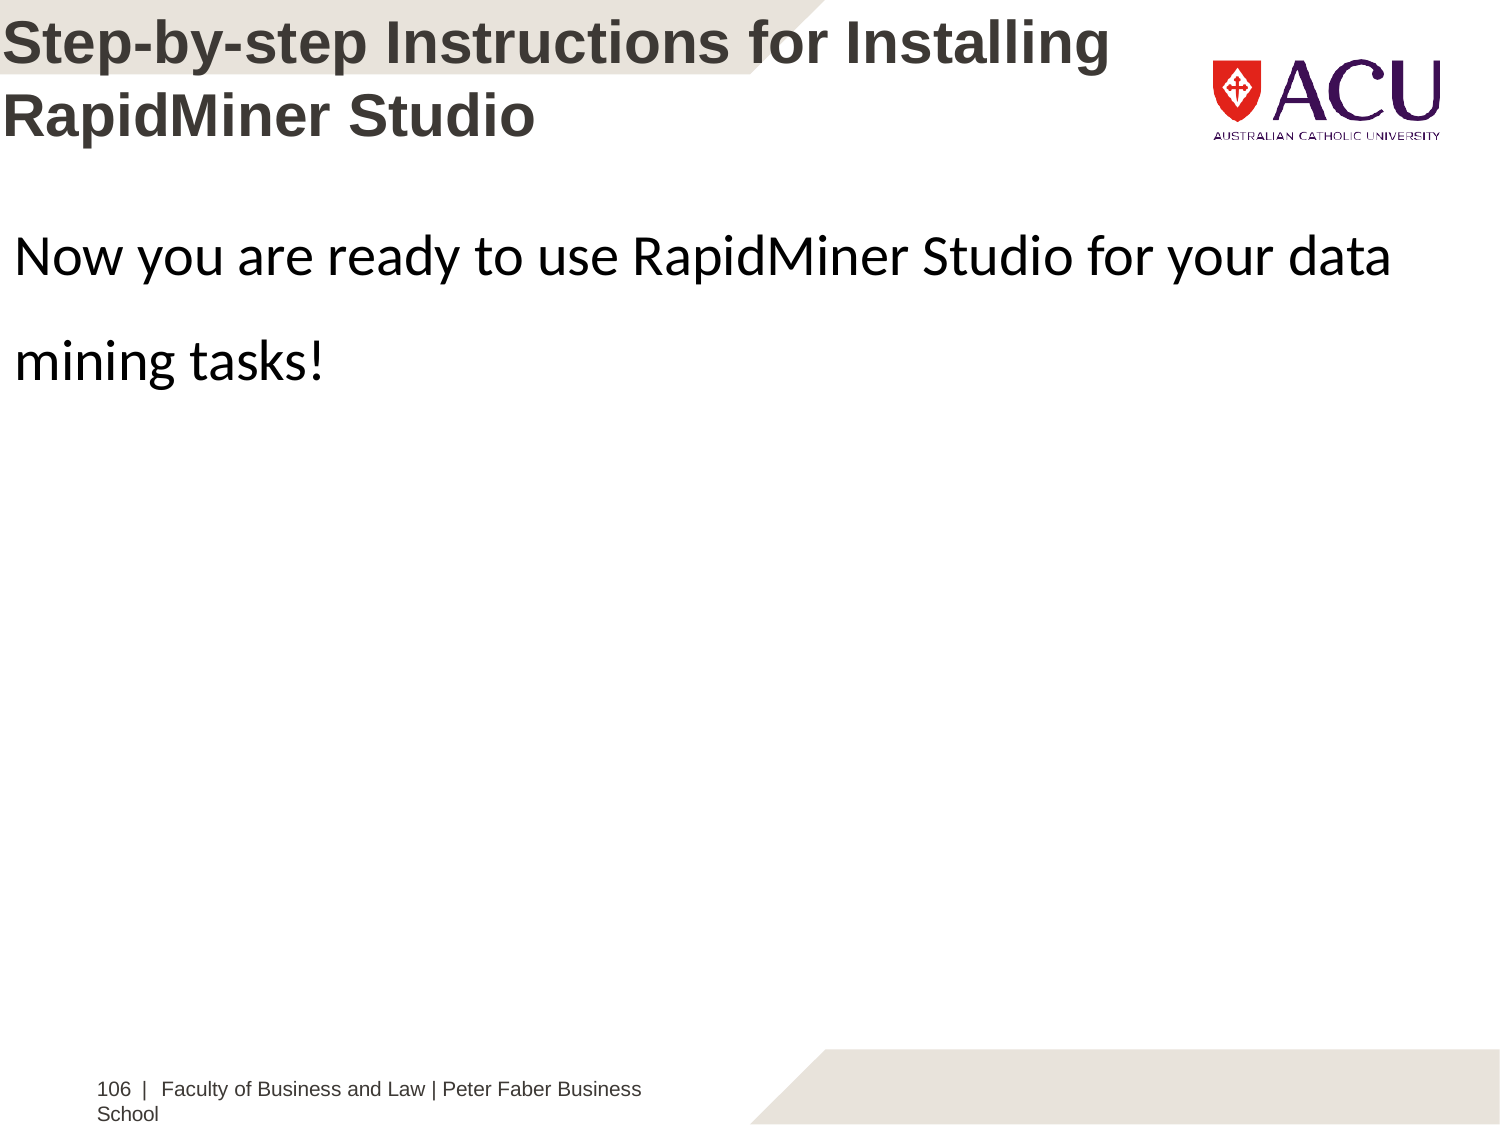

# Step-by-step Instructions for Installing RapidMiner Studio
Now you are ready to use RapidMiner Studio for your data mining tasks!
106 | Faculty of Business and Law | Peter Faber Business School